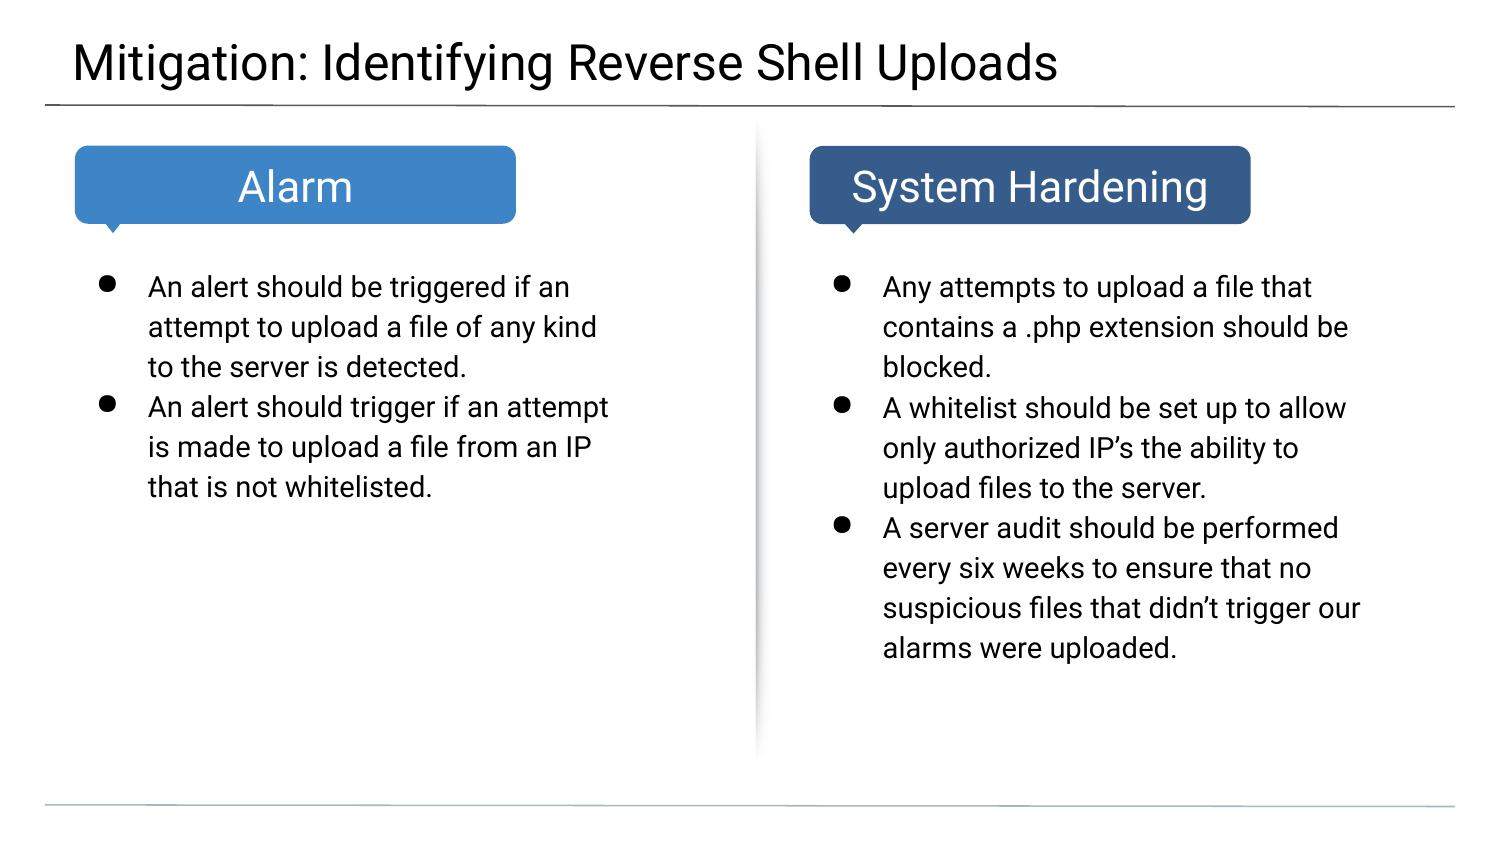

# Mitigation: Identifying Reverse Shell Uploads
An alert should be triggered if an attempt to upload a file of any kind to the server is detected.
An alert should trigger if an attempt is made to upload a file from an IP that is not whitelisted.

Any attempts to upload a file that contains a .php extension should be blocked.
A whitelist should be set up to allow only authorized IP’s the ability to upload files to the server.
A server audit should be performed every six weeks to ensure that no suspicious files that didn’t trigger our alarms were uploaded.